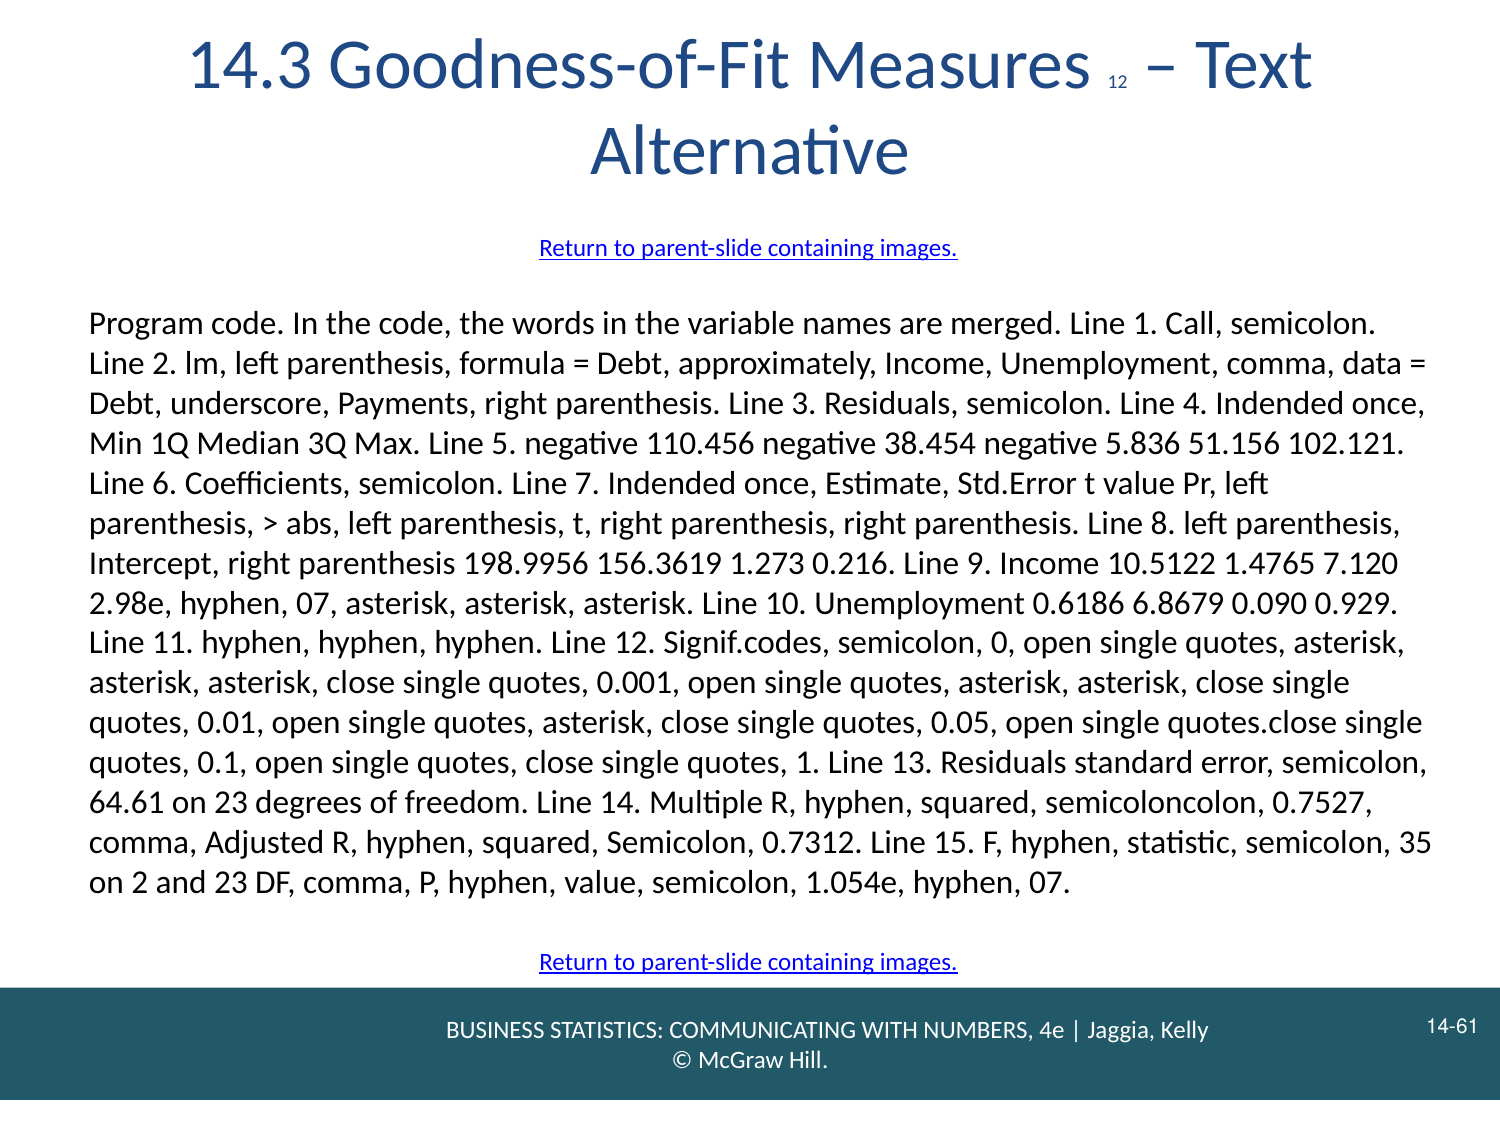

# 14.3 Goodness-of-Fit Measures 12 – Text Alternative
Return to parent-slide containing images.
Program code. In the code, the words in the variable names are merged. Line 1. Call, semicolon. Line 2. lm, left parenthesis, formula = Debt, approximately, Income, Unemployment, comma, data = Debt, underscore, Payments, right parenthesis. Line 3. Residuals, semicolon. Line 4. Indended once, Min 1Q Median 3Q Max. Line 5. negative 110.456 negative 38.454 negative 5.836 51.156 102.121. Line 6. Coefficients, semicolon. Line 7. Indended once, Estimate, Std.Error t value Pr, left parenthesis, > abs, left parenthesis, t, right parenthesis, right parenthesis. Line 8. left parenthesis, Intercept, right parenthesis 198.9956 156.3619 1.273 0.216. Line 9. Income 10.5122 1.4765 7.120 2.98e, hyphen, 07, asterisk, asterisk, asterisk. Line 10. Unemployment 0.6186 6.8679 0.090 0.929. Line 11. hyphen, hyphen, hyphen. Line 12. Signif.codes, semicolon, 0, open single quotes, asterisk, asterisk, asterisk, close single quotes, 0.001, open single quotes, asterisk, asterisk, close single quotes, 0.01, open single quotes, asterisk, close single quotes, 0.05, open single quotes.close single quotes, 0.1, open single quotes, close single quotes, 1. Line 13. Residuals standard error, semicolon, 64.61 on 23 degrees of freedom. Line 14. Multiple R, hyphen, squared, semicoloncolon, 0.7527, comma, Adjusted R, hyphen, squared, Semicolon, 0.7312. Line 15. F, hyphen, statistic, semicolon, 35 on 2 and 23 DF, comma, P, hyphen, value, semicolon, 1.054e, hyphen, 07.
Return to parent-slide containing images.